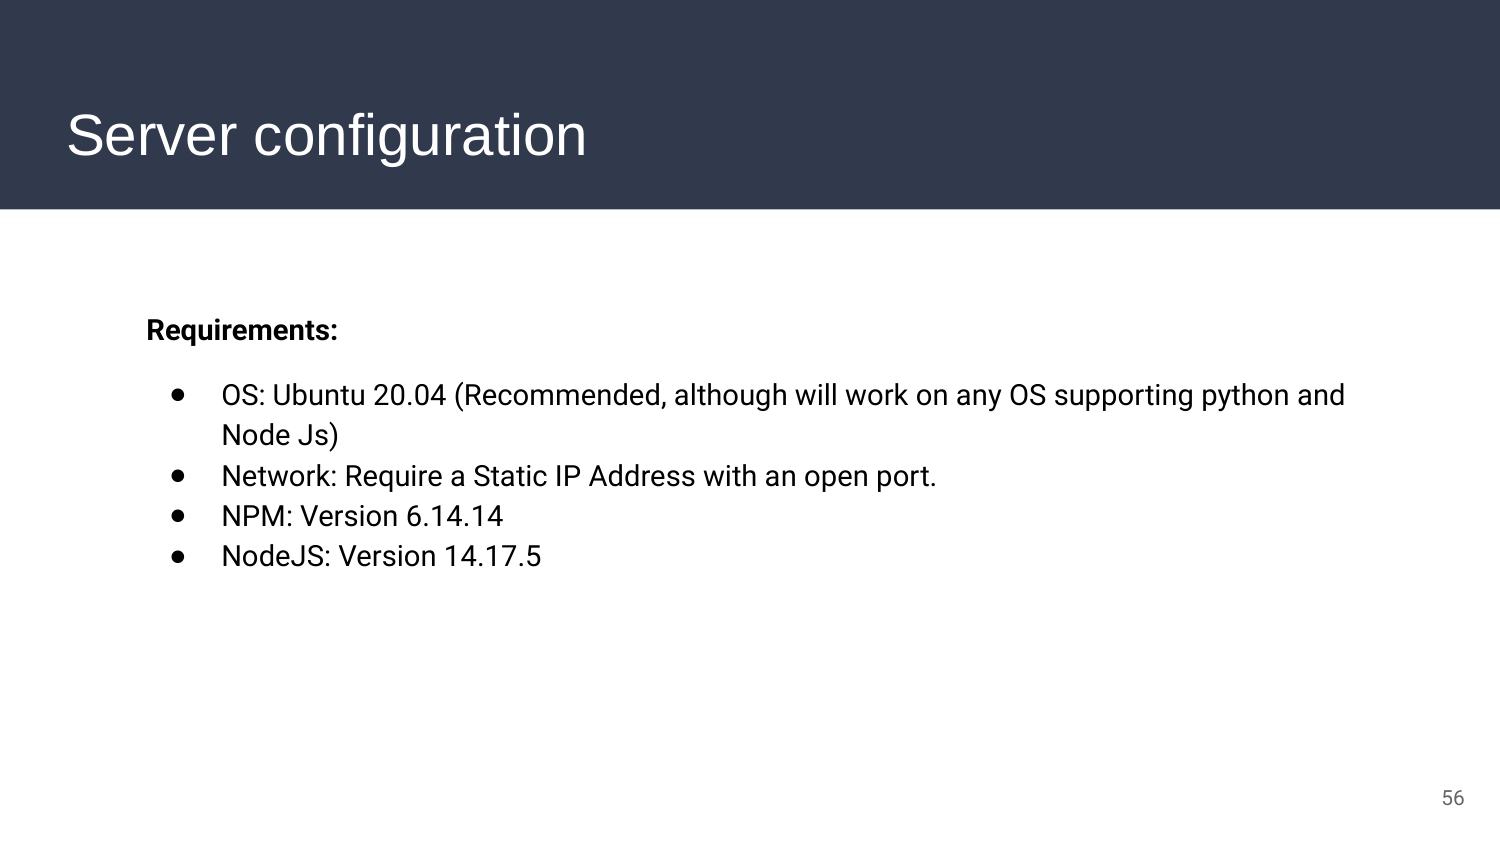

# Server configuration
Requirements:
OS: Ubuntu 20.04 (Recommended, although will work on any OS supporting python and Node Js)
Network: Require a Static IP Address with an open port.
NPM: Version 6.14.14
NodeJS: Version 14.17.5

56